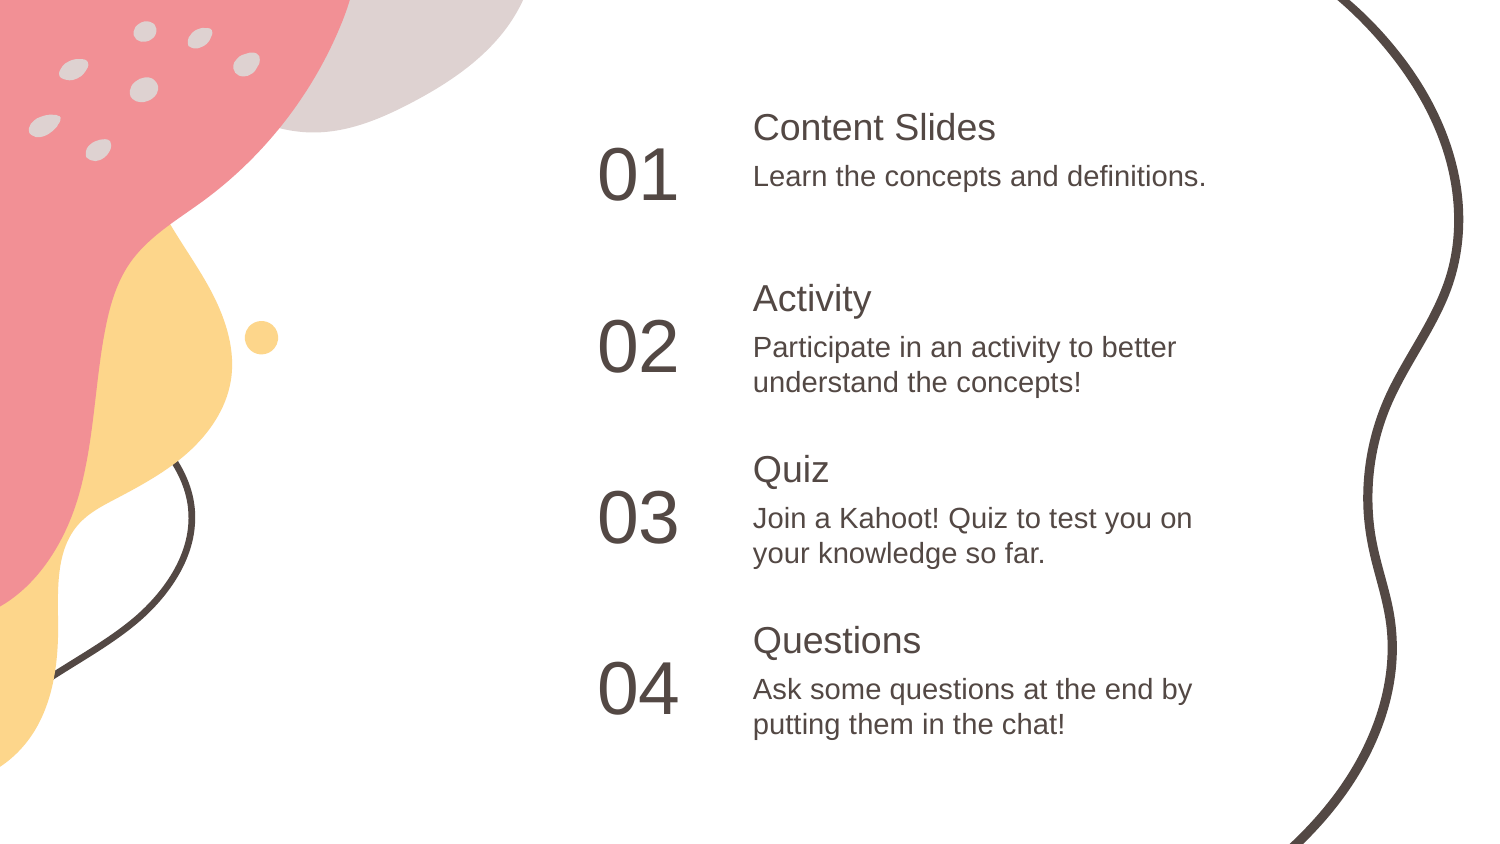

# Content Slides
01
Learn the concepts and definitions.
Activity
02
Participate in an activity to better understand the concepts!

Quiz
03
Join a Kahoot! Quiz to test you on your knowledge so far.

Questions
04
Ask some questions at the end by putting them in the chat!